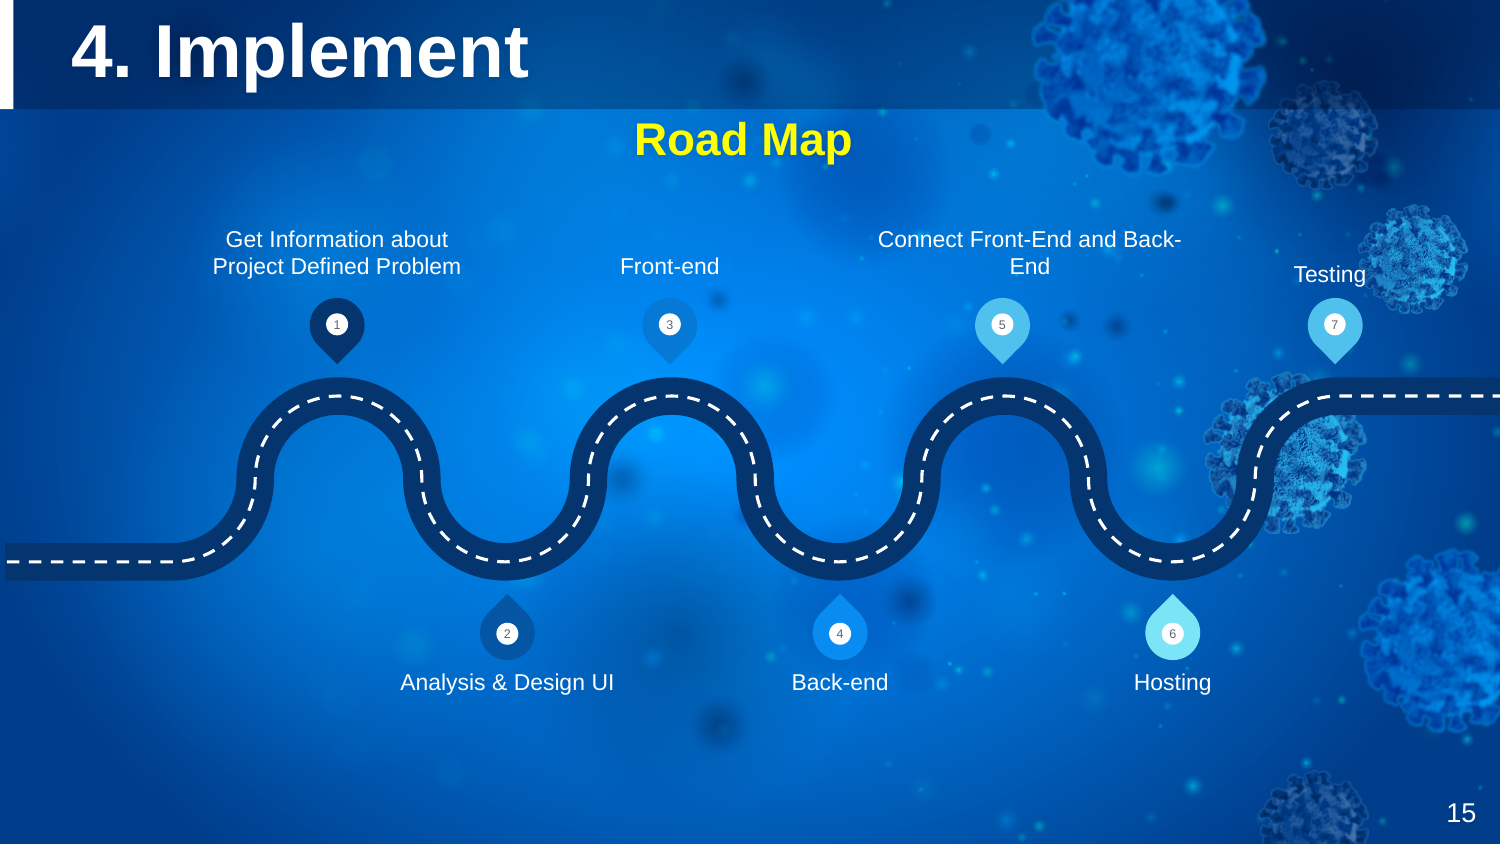

# 4. Implement
Road Map
Get Information about Project Defined Problem
Front-end
Connect Front-End and Back-End
Testing

7

1

3

5

2

4

6
Analysis & Design UI
Back-end
Hosting
15